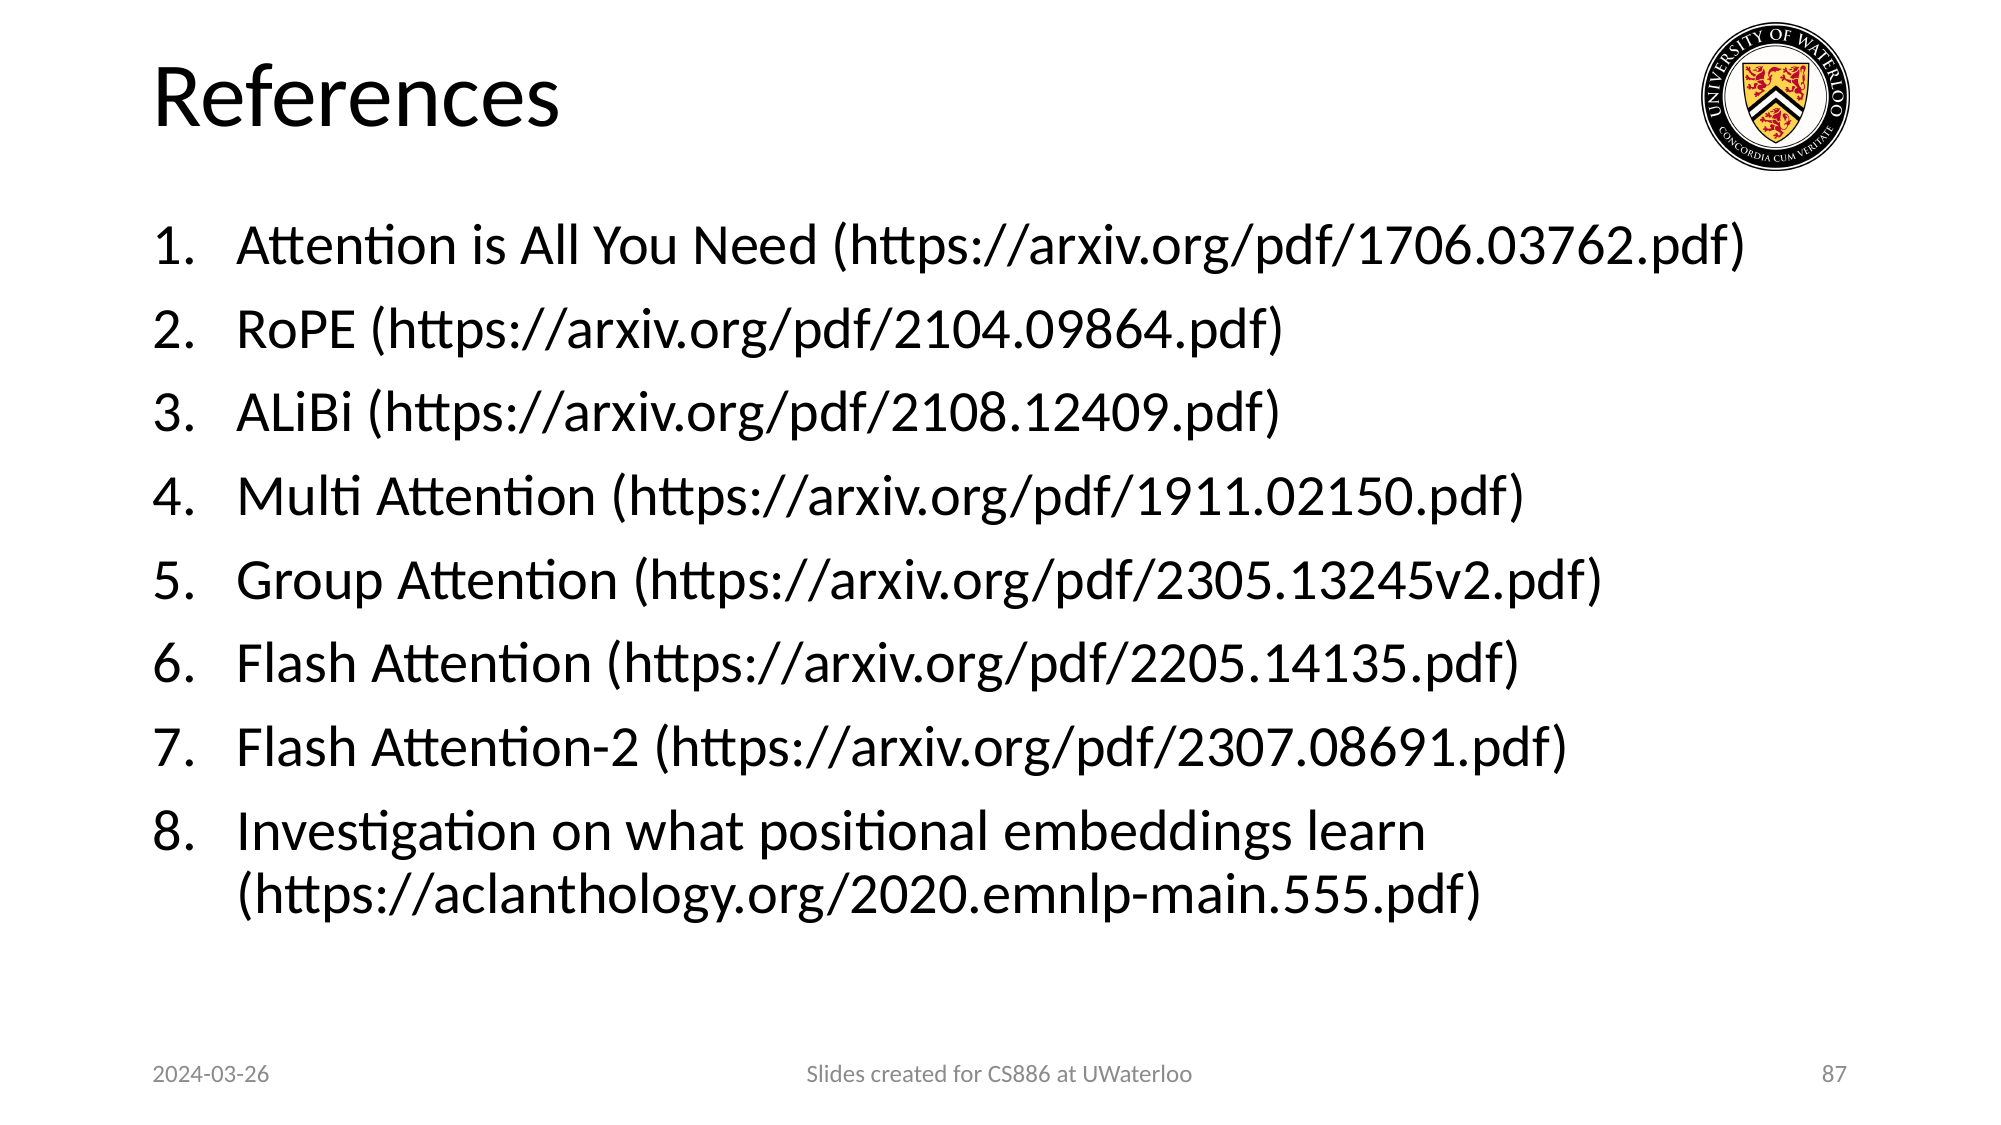

# References
Attention is All You Need (https://arxiv.org/pdf/1706.03762.pdf)
RoPE (https://arxiv.org/pdf/2104.09864.pdf)
ALiBi (https://arxiv.org/pdf/2108.12409.pdf)
Multi Attention (https://arxiv.org/pdf/1911.02150.pdf)
Group Attention (https://arxiv.org/pdf/2305.13245v2.pdf)
Flash Attention (https://arxiv.org/pdf/2205.14135.pdf)
Flash Attention-2 (https://arxiv.org/pdf/2307.08691.pdf)
Investigation on what positional embeddings learn (https://aclanthology.org/2020.emnlp-main.555.pdf)

2024-03-26
Slides created for CS886 at UWaterloo
87